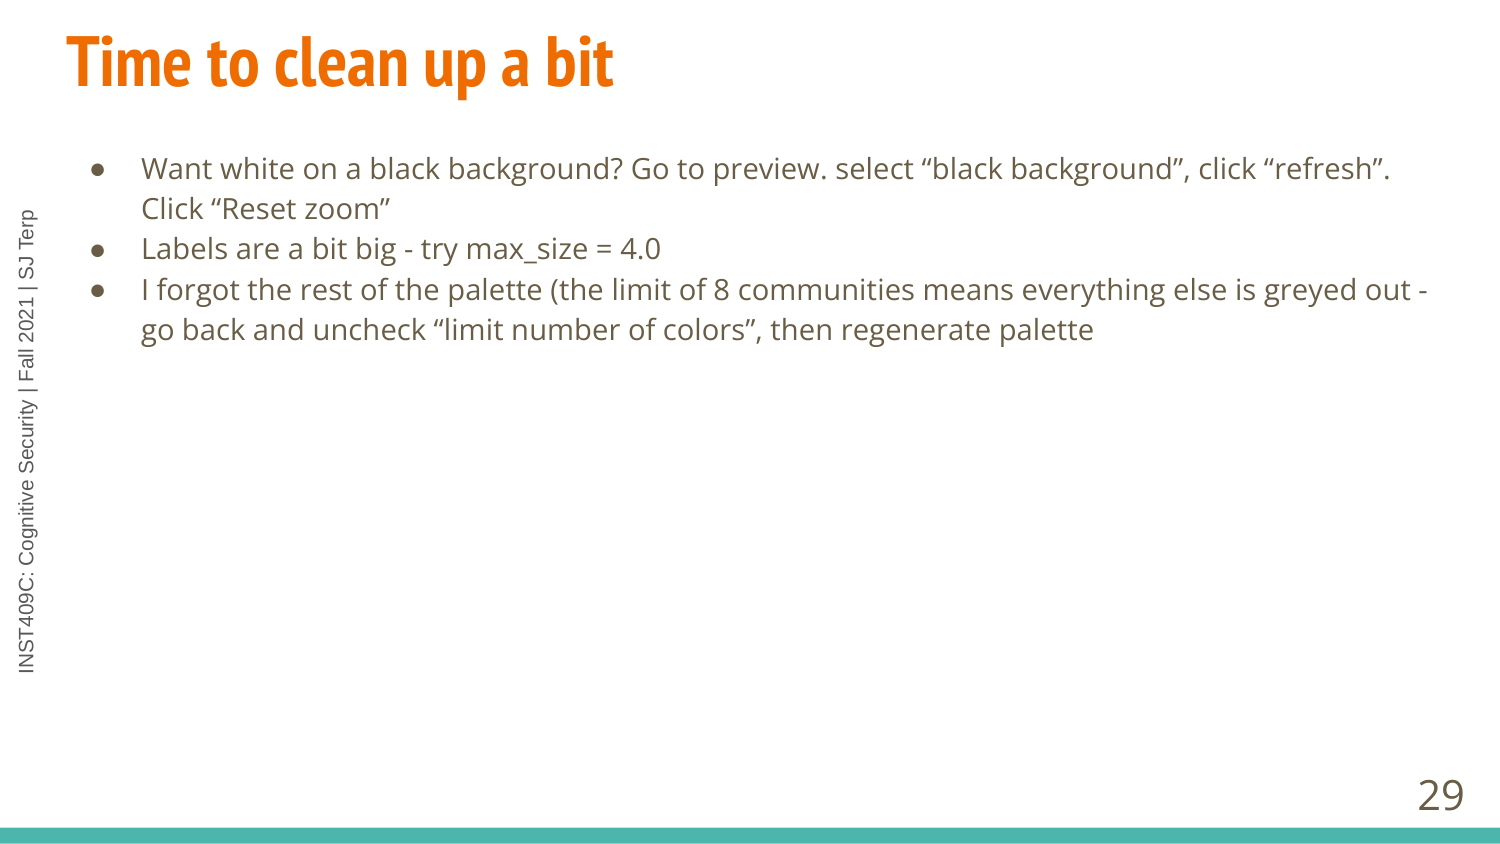

# Time to clean up a bit
Want white on a black background? Go to preview. select “black background”, click “refresh”. Click “Reset zoom”
Labels are a bit big - try max_size = 4.0
I forgot the rest of the palette (the limit of 8 communities means everything else is greyed out - go back and uncheck “limit number of colors”, then regenerate palette
29